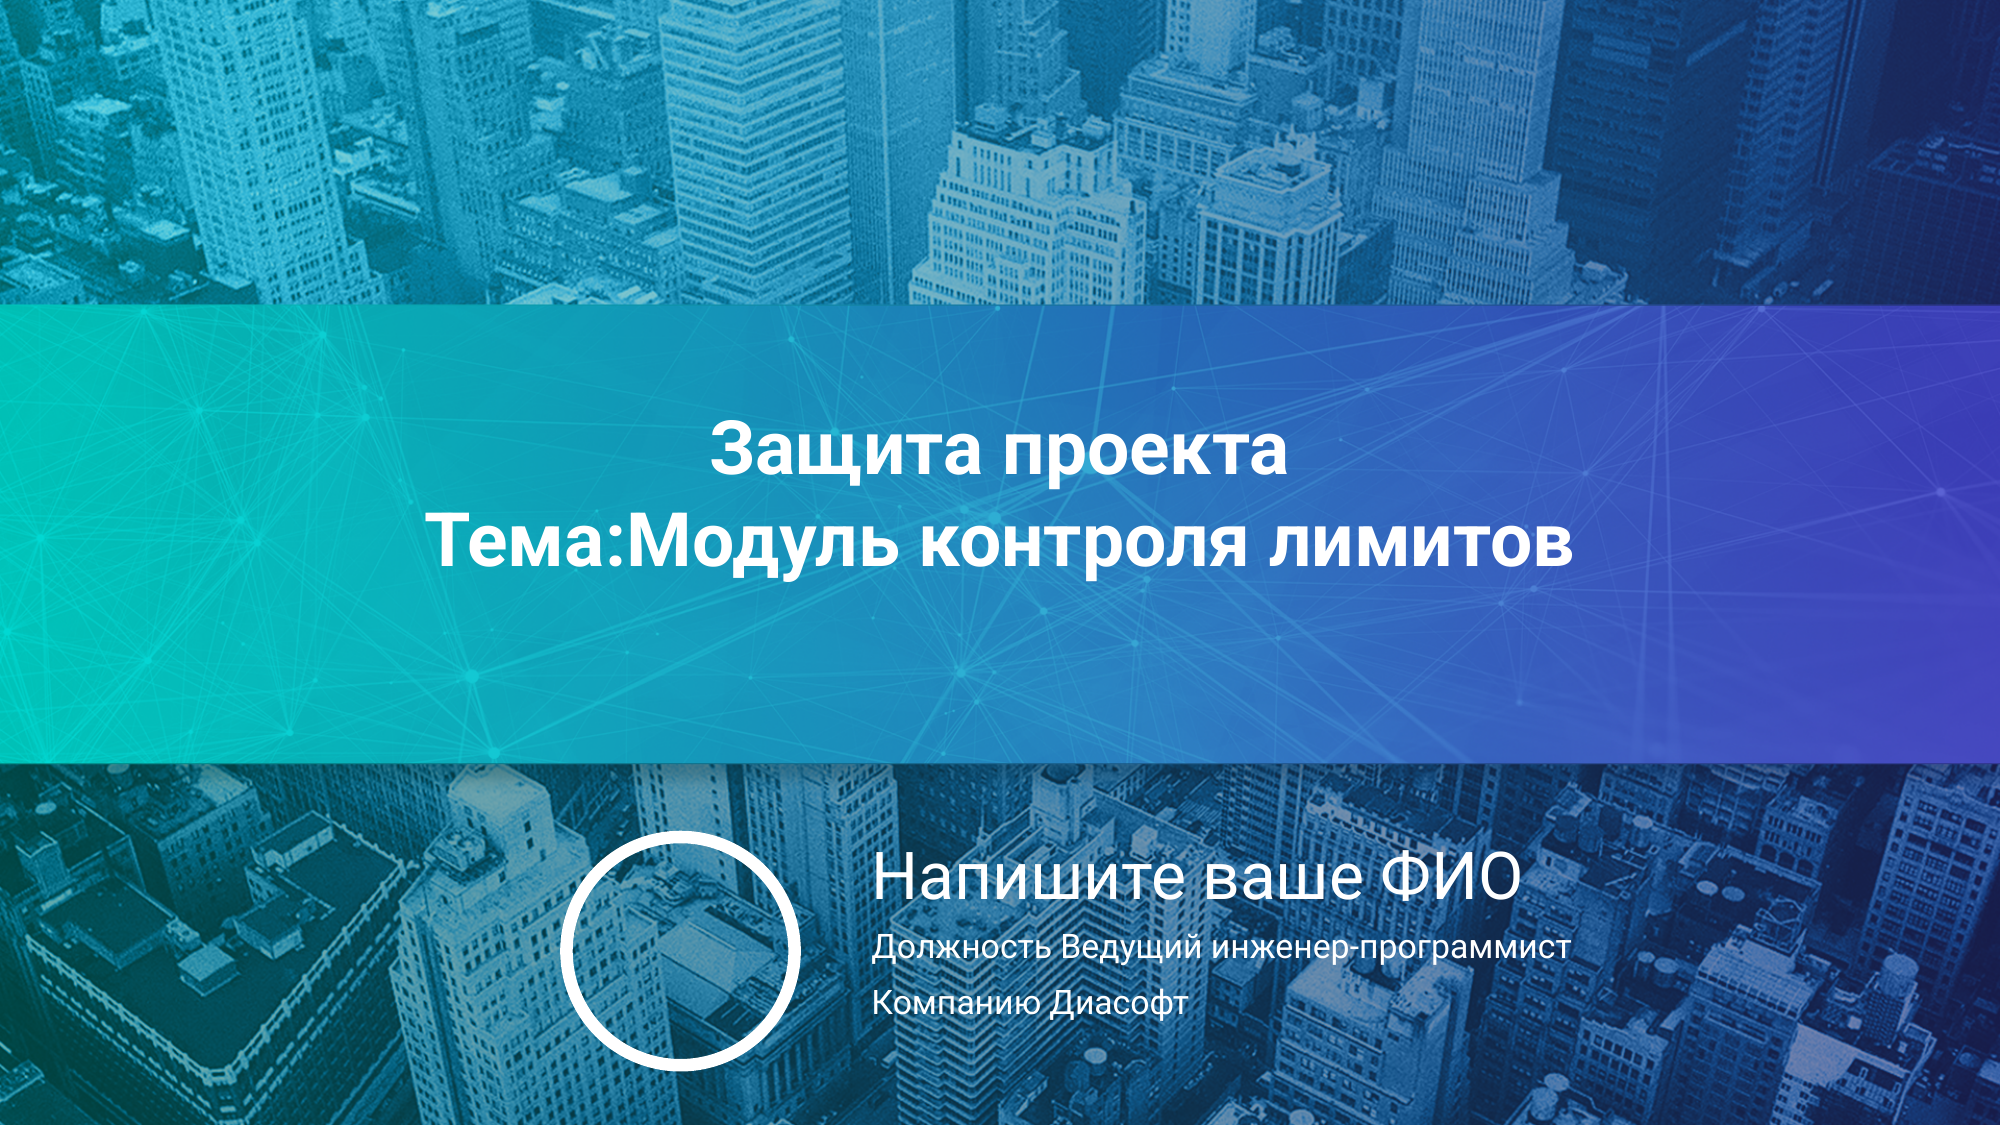

Защита проекта
Тема:Модуль контроля лимитов

Напишите ваше ФИО

Должность Ведущий инженер-программист
Компанию Диасофт